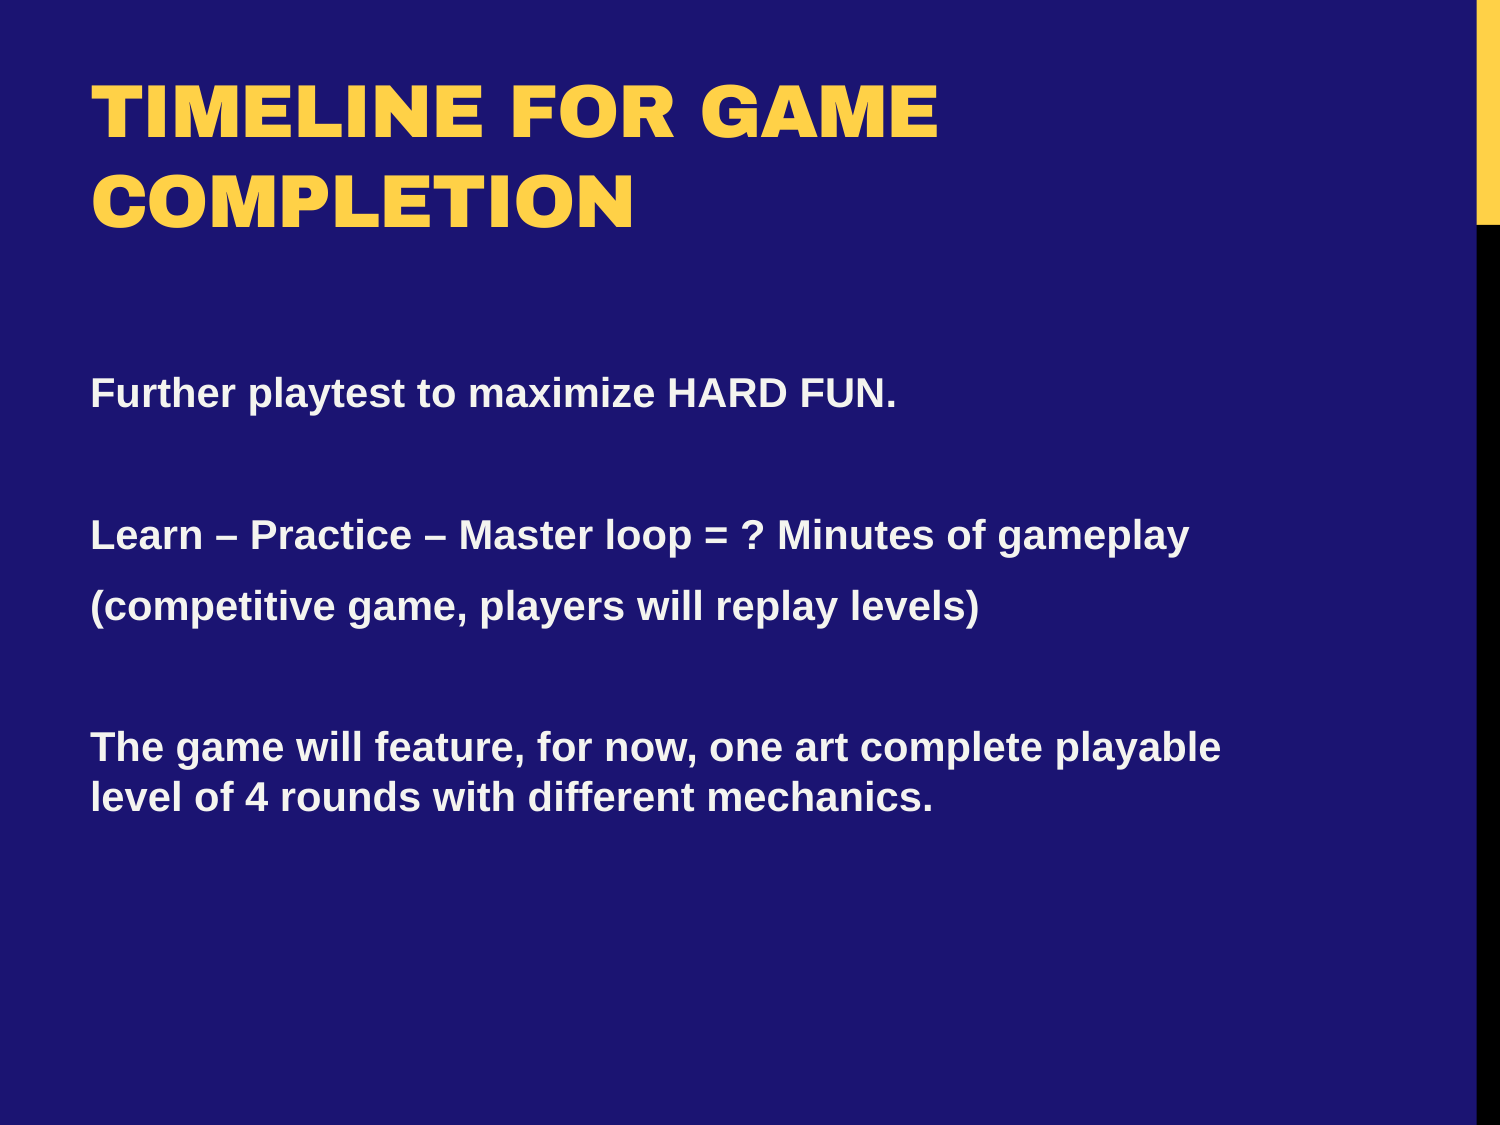

# Timeline for game completion

Further playtest to maximize HARD FUN.

Learn – Practice – Master loop = ? Minutes of gameplay
(competitive game, players will replay levels)

The game will feature, for now, one art complete playable level of 4 rounds with different mechanics.